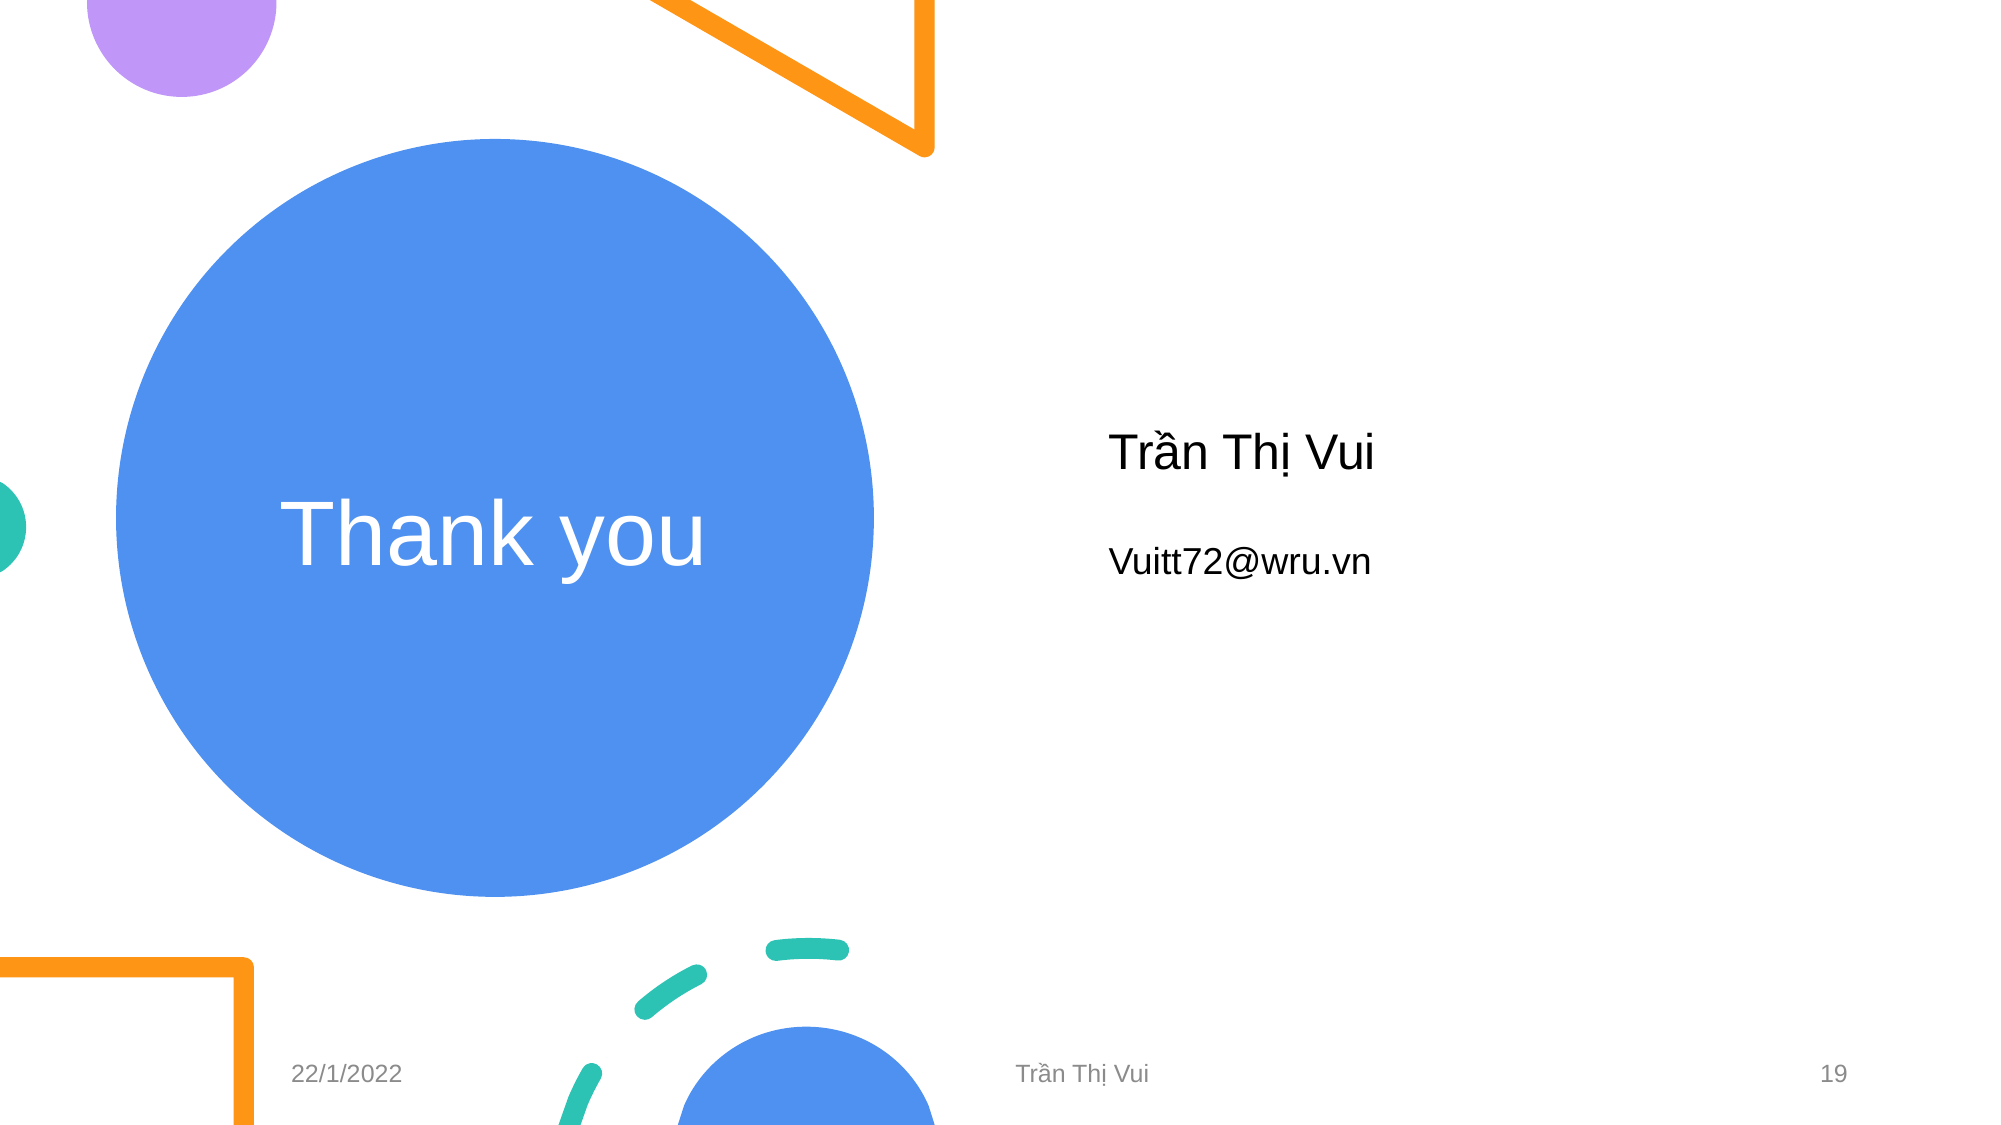

# Thank you
Trần Thị Vui
Vuitt72@wru.vn

22/1/2022
Trần Thị Vui
19